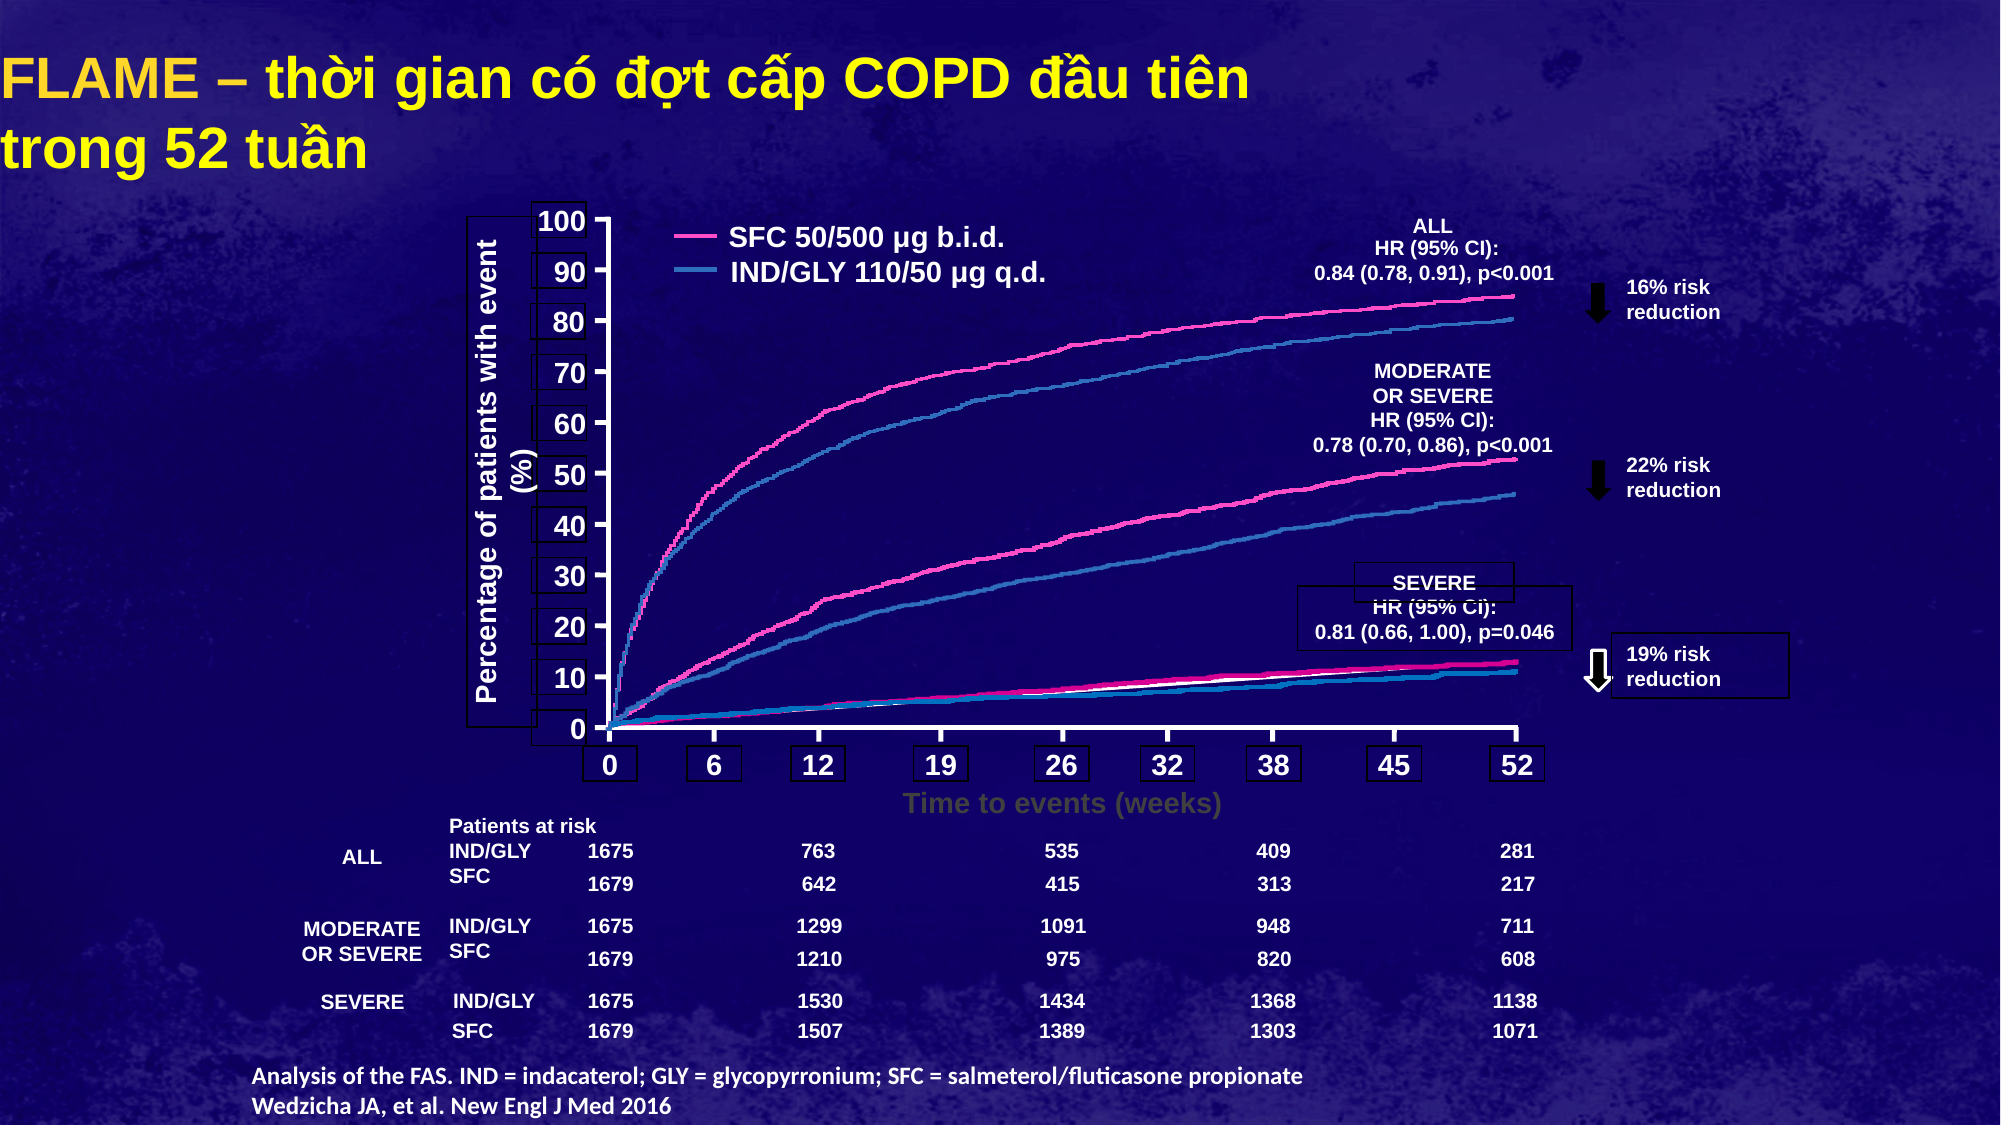

FLAME – thời gian có đợt cấp COPD đầu tiên trong 52 tuần
100

90

80

70

60

Percentage of patients with event (%)
50

40

30

20

10

0

0
6
12
19
26
32
38
45
52
ALL
HR (95% CI):
0.84 (0.78, 0.91), p<0.001
16% risk reduction

SFC 50/500 μg b.i.d.
IND/GLY 110/50 μg q.d.
MODERATE OR SEVERE
HR (95% CI):
0.78 (0.70, 0.86), p<0.001
22% risk reduction

SEVERE
HR (95% CI):
0.81 (0.66, 1.00), p=0.046
19% risk reduction

Time to events (weeks)
Patients at risk
IND/GLY
SFC
ALL
1675
763
535
409
281
217
1679
642
415
313

IND/GLY
SFC
MODERATE OR SEVERE
1675
1299
1091
948
711
1679
1210
975
820
608
IND/GLY
1675
1530
1434
1368
1138
SEVERE
SFC
1679
1507
1389
1303
1071
Analysis of the FAS. IND = indacaterol; GLY = glycopyrronium; SFC = salmeterol/fluticasone propionate
Wedzicha JA, et al. New Engl J Med 2016